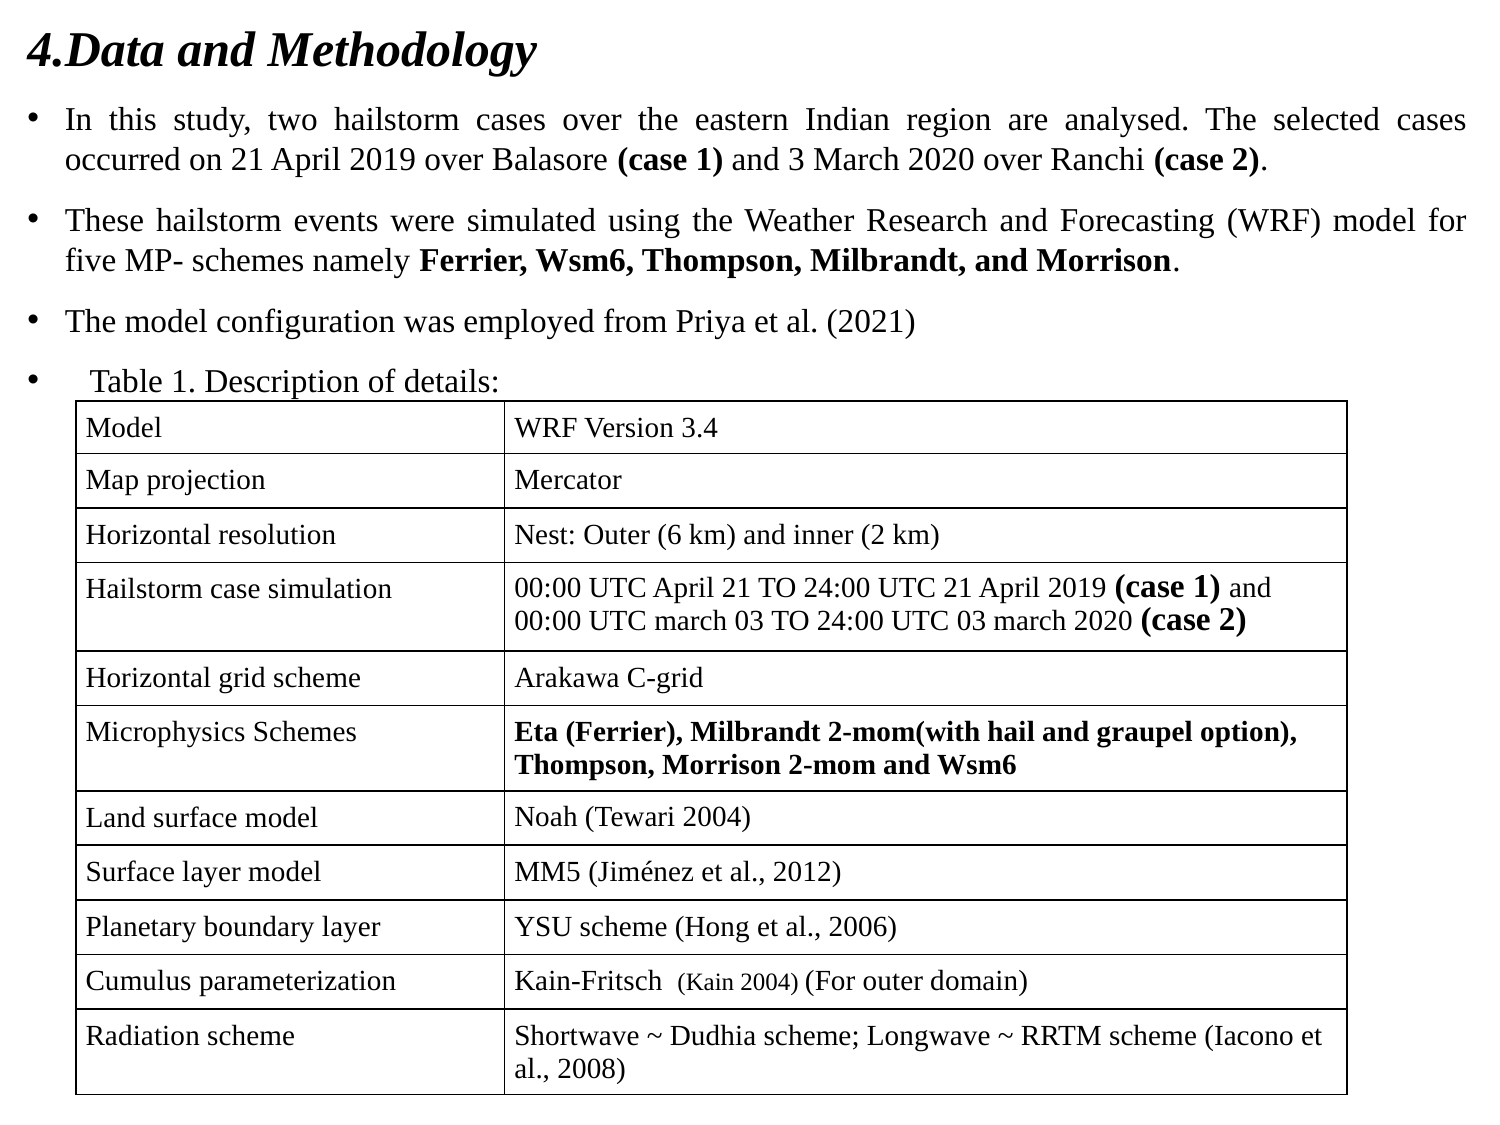

4.Data and Methodology
In this study, two hailstorm cases over the eastern Indian region are analysed. The selected cases occurred on 21 April 2019 over Balasore (case 1) and 3 March 2020 over Ranchi (case 2).
These hailstorm events were simulated using the Weather Research and Forecasting (WRF) model for five MP- schemes namely Ferrier, Wsm6, Thompson, Milbrandt, and Morrison.
The model configuration was employed from Priya et al. (2021)
   Table 1. Description of details:

| Model | WRF Version 3.4 |
| --- | --- |
| Map projection | Mercator |
| Horizontal resolution | Nest: Outer (6 km) and inner (2 km) |
| Hailstorm case simulation | 00:00 UTC April 21 TO 24:00 UTC 21 April 2019 (case 1) and 00:00 UTC march 03 TO 24:00 UTC 03 march 2020 (case 2) |
| Horizontal grid scheme | Arakawa C-grid |
| Microphysics Schemes | Eta (Ferrier), Milbrandt 2-mom(with hail and graupel option), Thompson, Morrison 2-mom and Wsm6 |
| Land surface model | Noah (Tewari 2004) |
| Surface layer model | MM5 (Jiménez et al., 2012) |
| Planetary boundary layer | YSU scheme (Hong et al., 2006) |
| Cumulus parameterization | Kain-Fritsch (Kain 2004) (For outer domain) |
| Radiation scheme | Shortwave ~ Dudhia scheme; Longwave ~ RRTM scheme (Iacono et al., 2008) |